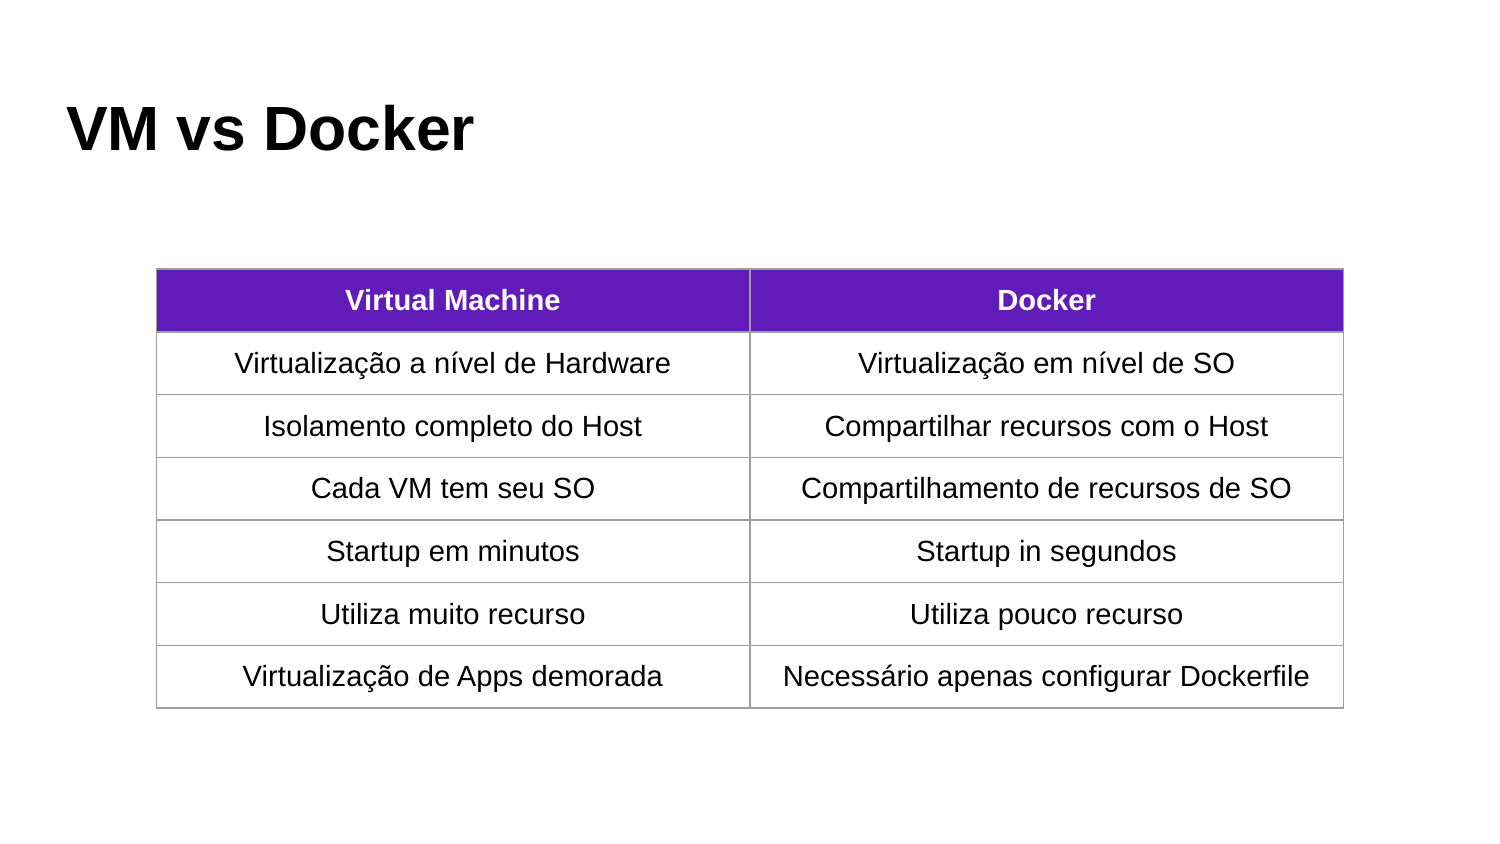

# VM vs Docker
| Virtual Machine | Docker |
| --- | --- |
| Virtualização a nível de Hardware | Virtualização em nível de SO |
| Isolamento completo do Host | Compartilhar recursos com o Host |
| Cada VM tem seu SO | Compartilhamento de recursos de SO |
| Startup em minutos | Startup in segundos |
| Utiliza muito recurso | Utiliza pouco recurso |
| Virtualização de Apps demorada | Necessário apenas configurar Dockerfile |